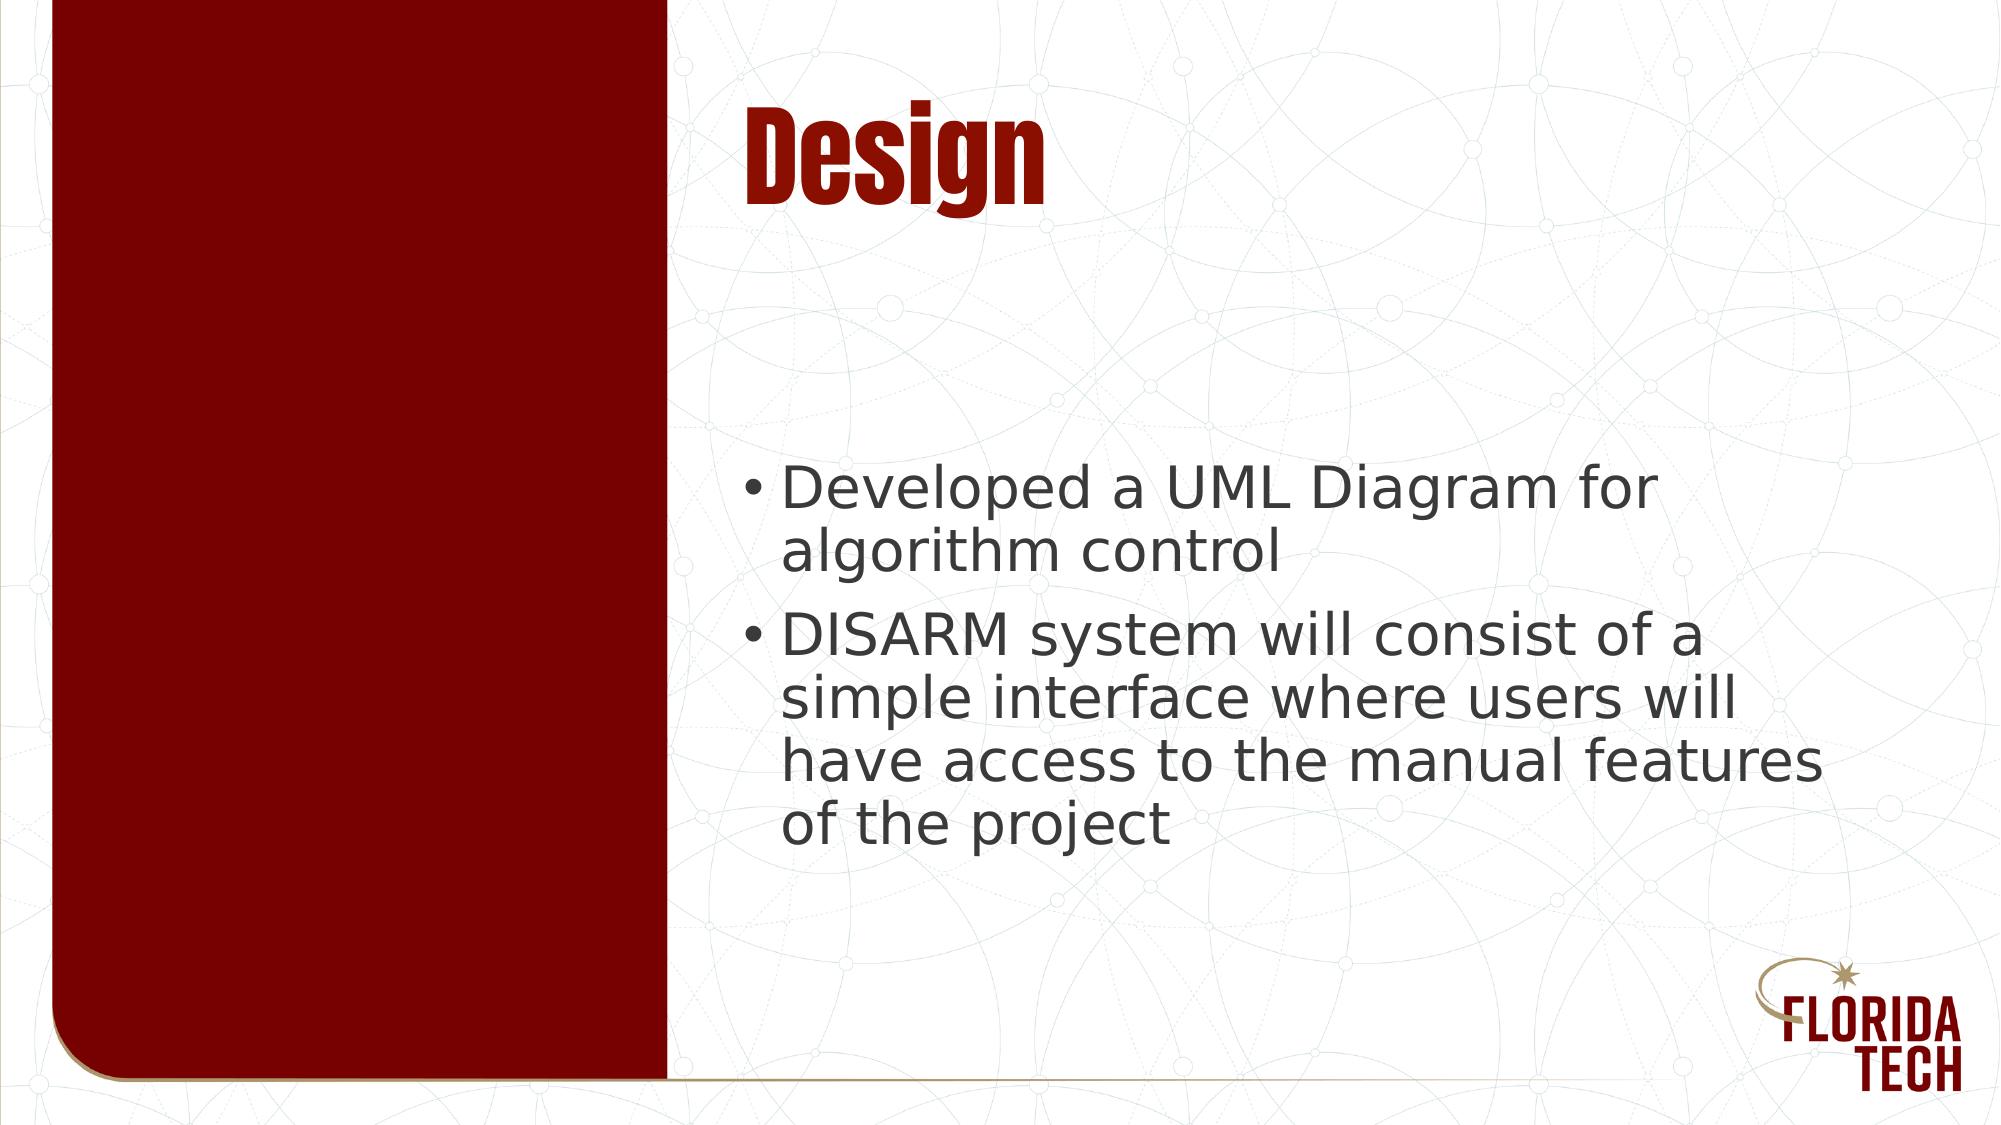

# Design

Developed a UML Diagram for algorithm control
DISARM system will consist of a simple interface where users will have access to the manual features of the project